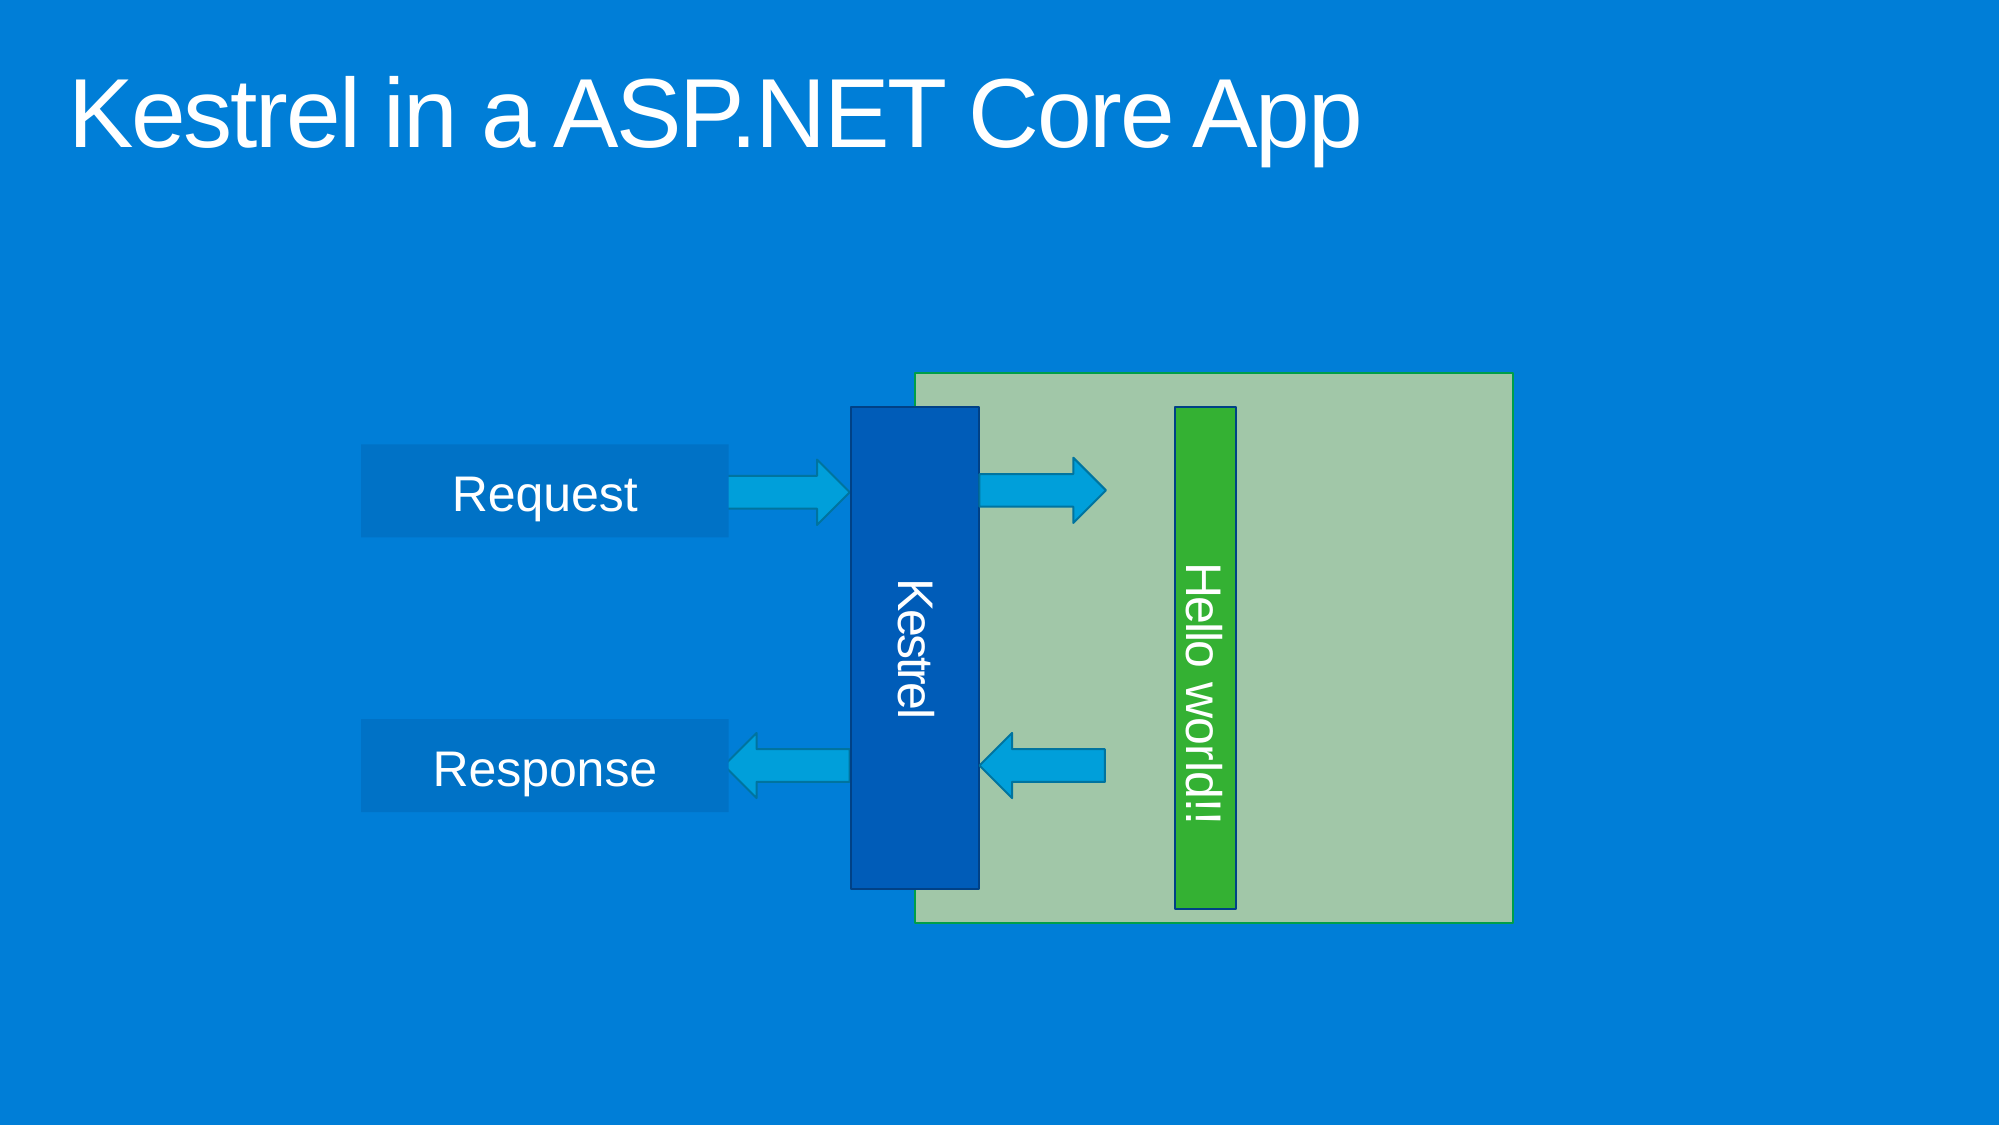

Kestrel in a ASP.NET Core App

Hello world!!

Request

Kestrel
Response